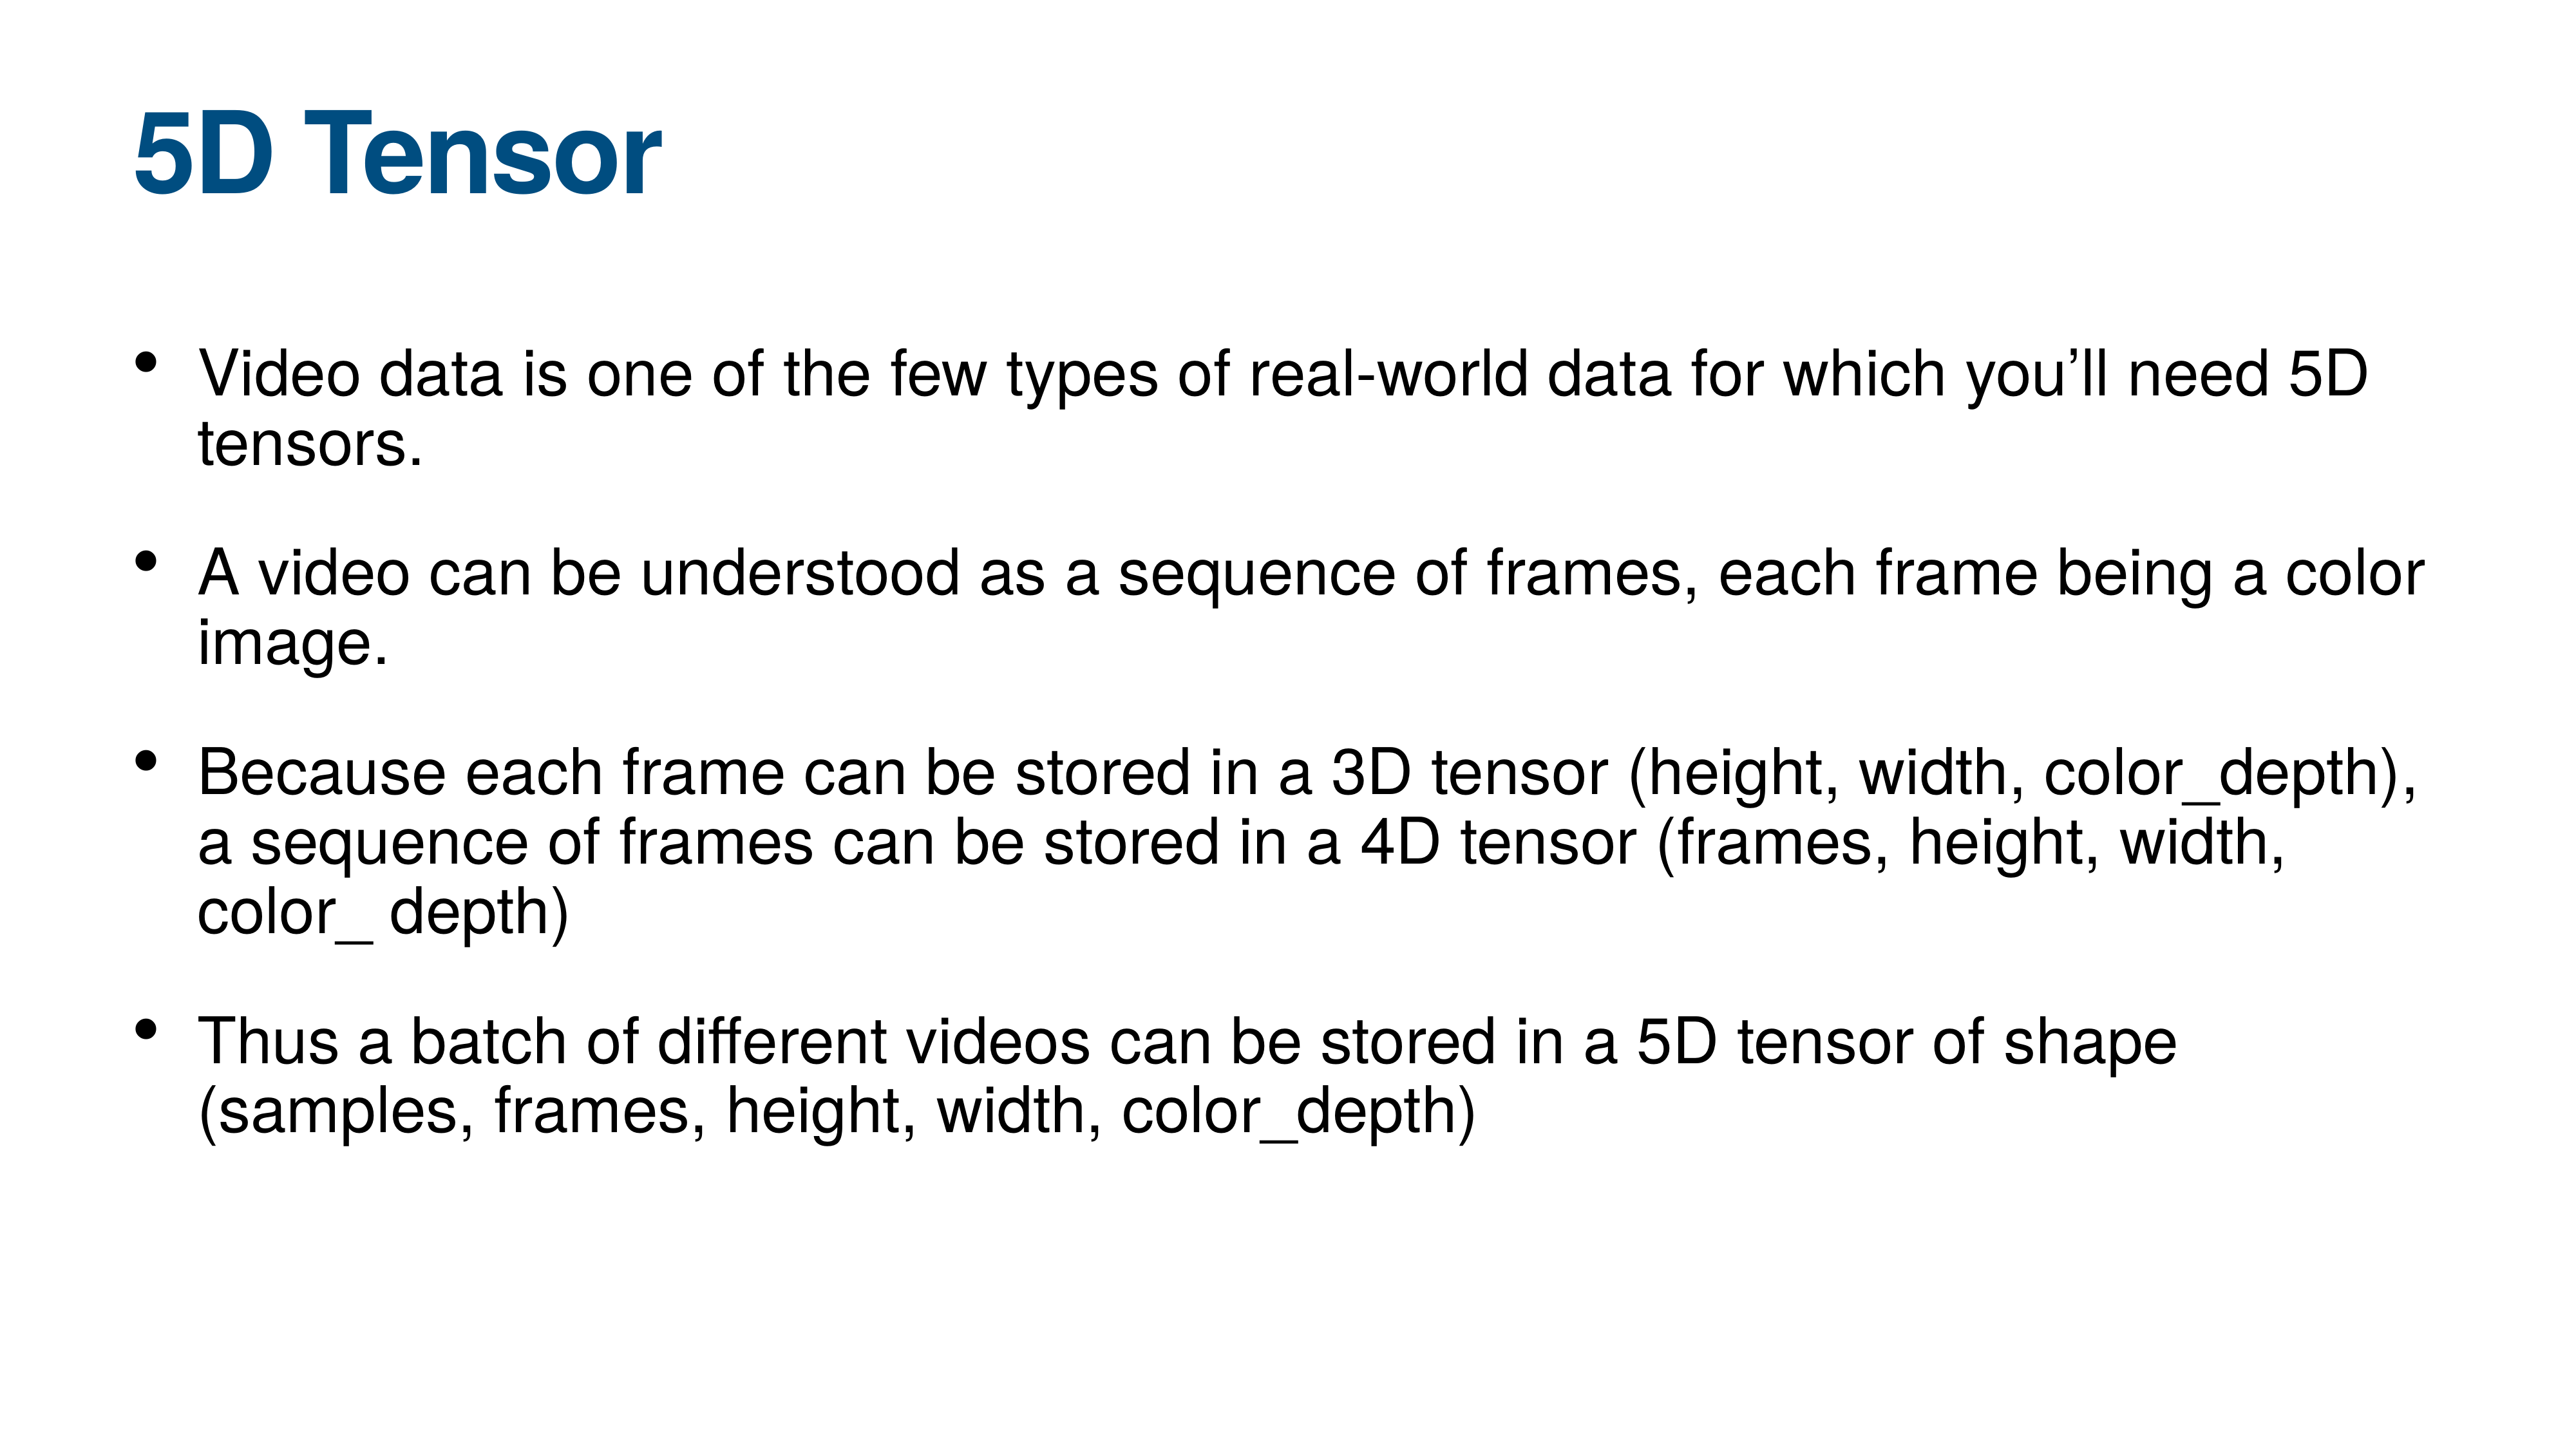

# 5D Tensor
Video data is one of the few types of real-world data for which you’ll need 5D tensors.
A video can be understood as a sequence of frames, each frame being a color image.
Because each frame can be stored in a 3D tensor (height, width, color_depth), a sequence of frames can be stored in a 4D tensor (frames, height, width, color_ depth)
Thus a batch of different videos can be stored in a 5D tensor of shape (samples, frames, height, width, color_depth)